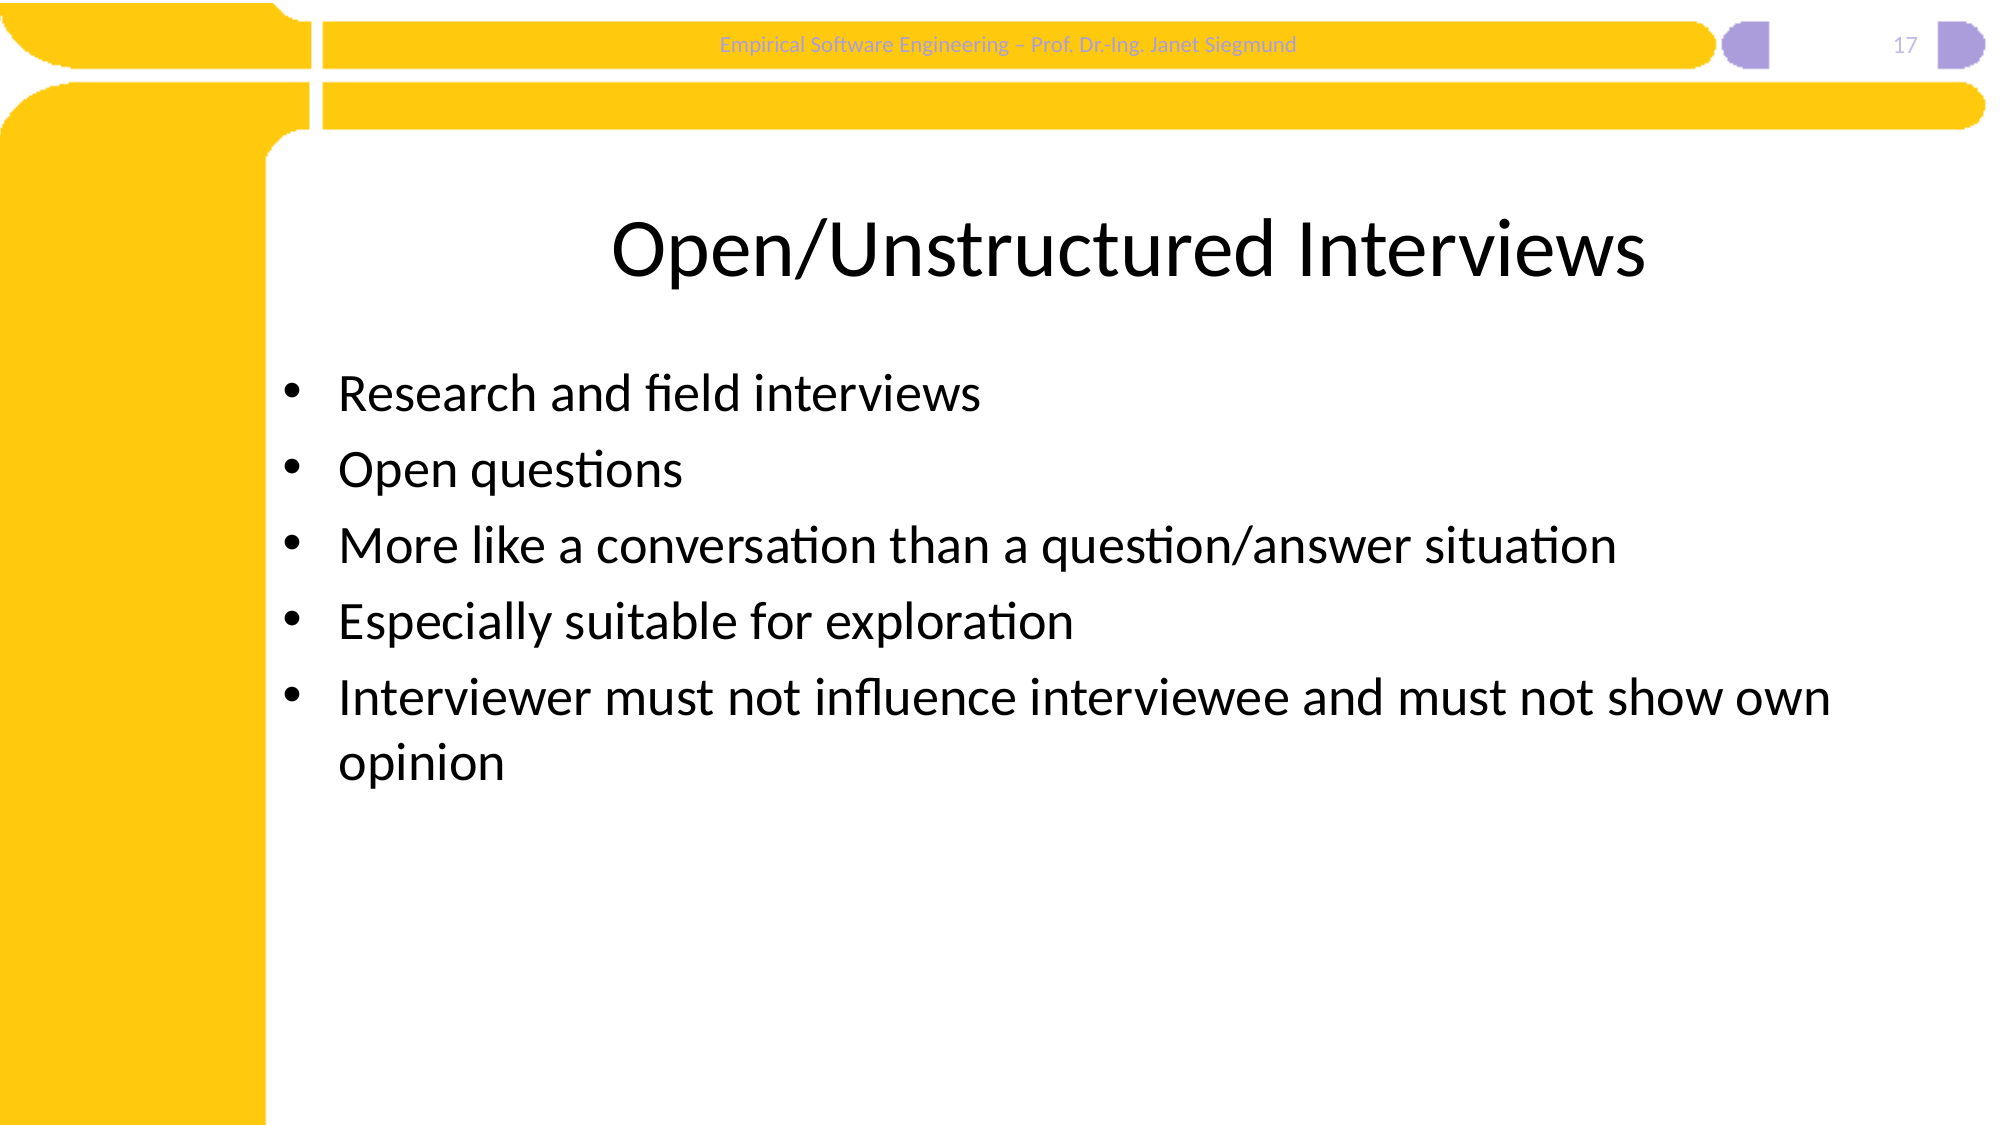

17
# Open/Unstructured Interviews
Research and field interviews
Open questions
More like a conversation than a question/answer situation
Especially suitable for exploration
Interviewer must not influence interviewee and must not show own opinion